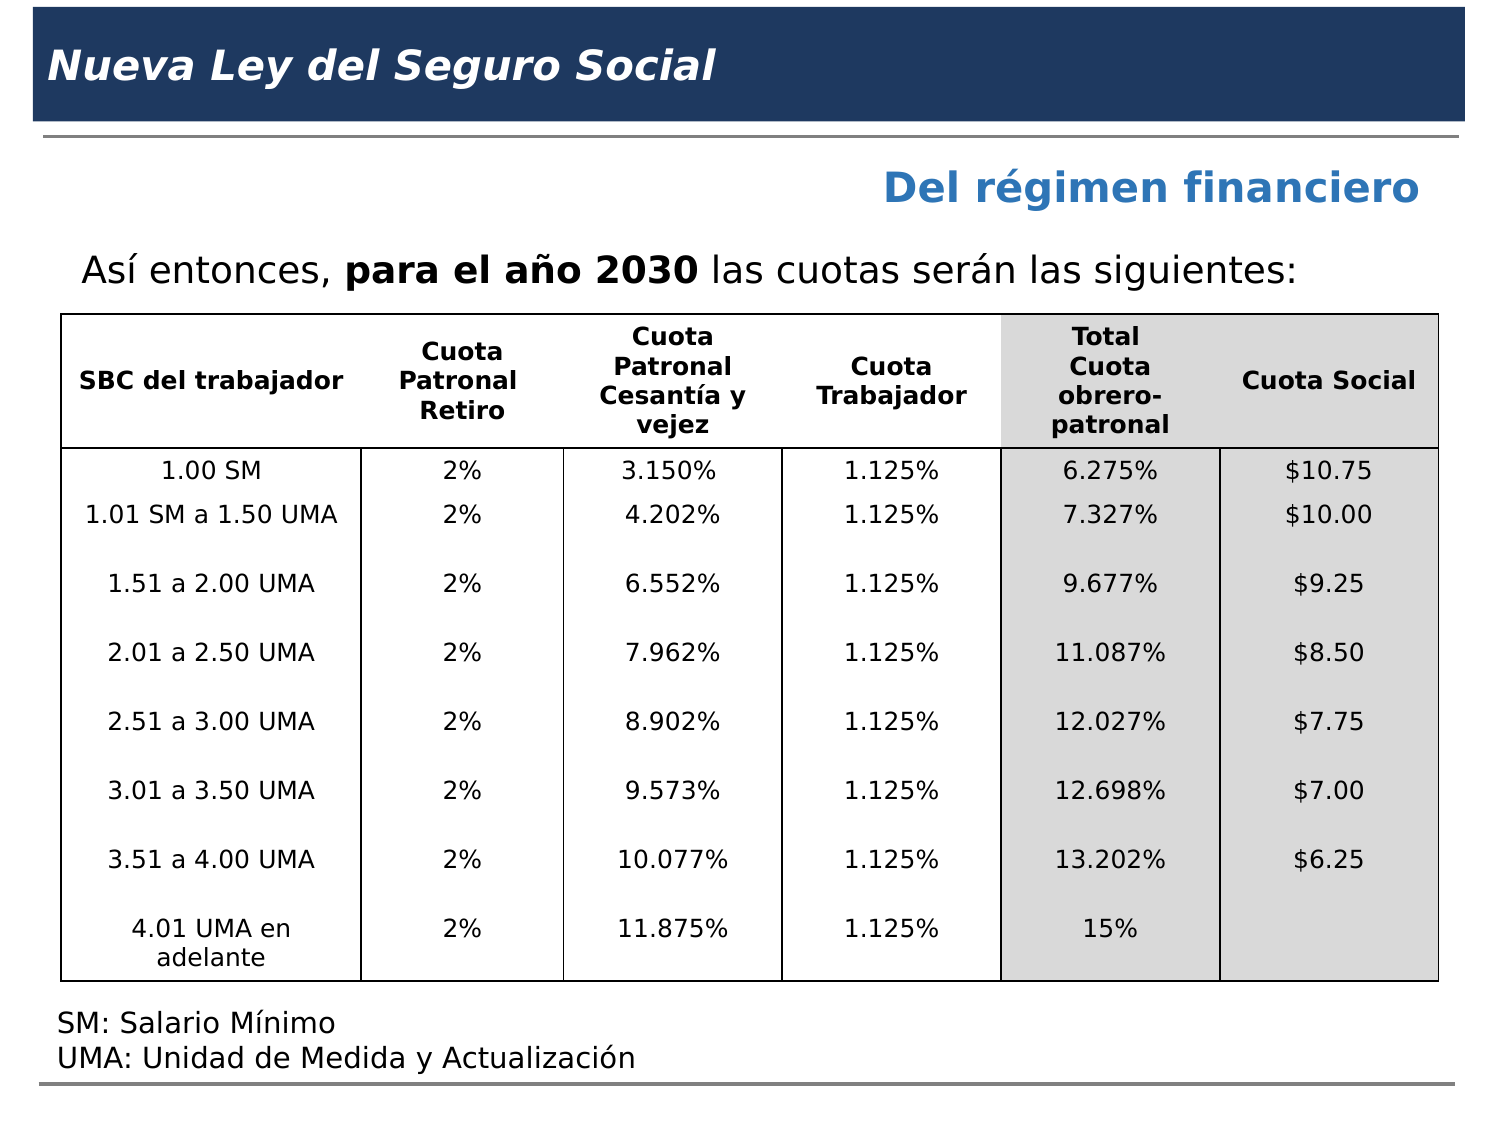

Nueva Ley del Seguro Social
Del régimen financiero
Así entonces, para el año 2030 las cuotas serán las siguientes:

| SBC del trabajador | Cuota Patronal Retiro | Cuota Patronal Cesantía y vejez | Cuota Trabajador | Total Cuota obrero-patronal | Cuota Social |
| --- | --- | --- | --- | --- | --- |
| 1.00 SM | 2% | 3.150% | 1.125% | 6.275% | $10.75 |
| 1.01 SM a 1.50 UMA | 2% | 4.202% | 1.125% | 7.327% | $10.00 |
| 1.51 a 2.00 UMA | 2% | 6.552% | 1.125% | 9.677% | $9.25 |
| 2.01 a 2.50 UMA | 2% | 7.962% | 1.125% | 11.087% | $8.50 |
| 2.51 a 3.00 UMA | 2% | 8.902% | 1.125% | 12.027% | $7.75 |
| 3.01 a 3.50 UMA | 2% | 9.573% | 1.125% | 12.698% | $7.00 |
| 3.51 a 4.00 UMA | 2% | 10.077% | 1.125% | 13.202% | $6.25 |
| 4.01 UMA en adelante | 2% | 11.875% | 1.125% | 15% |  |
SM: Salario Mínimo
UMA: Unidad de Medida y Actualización